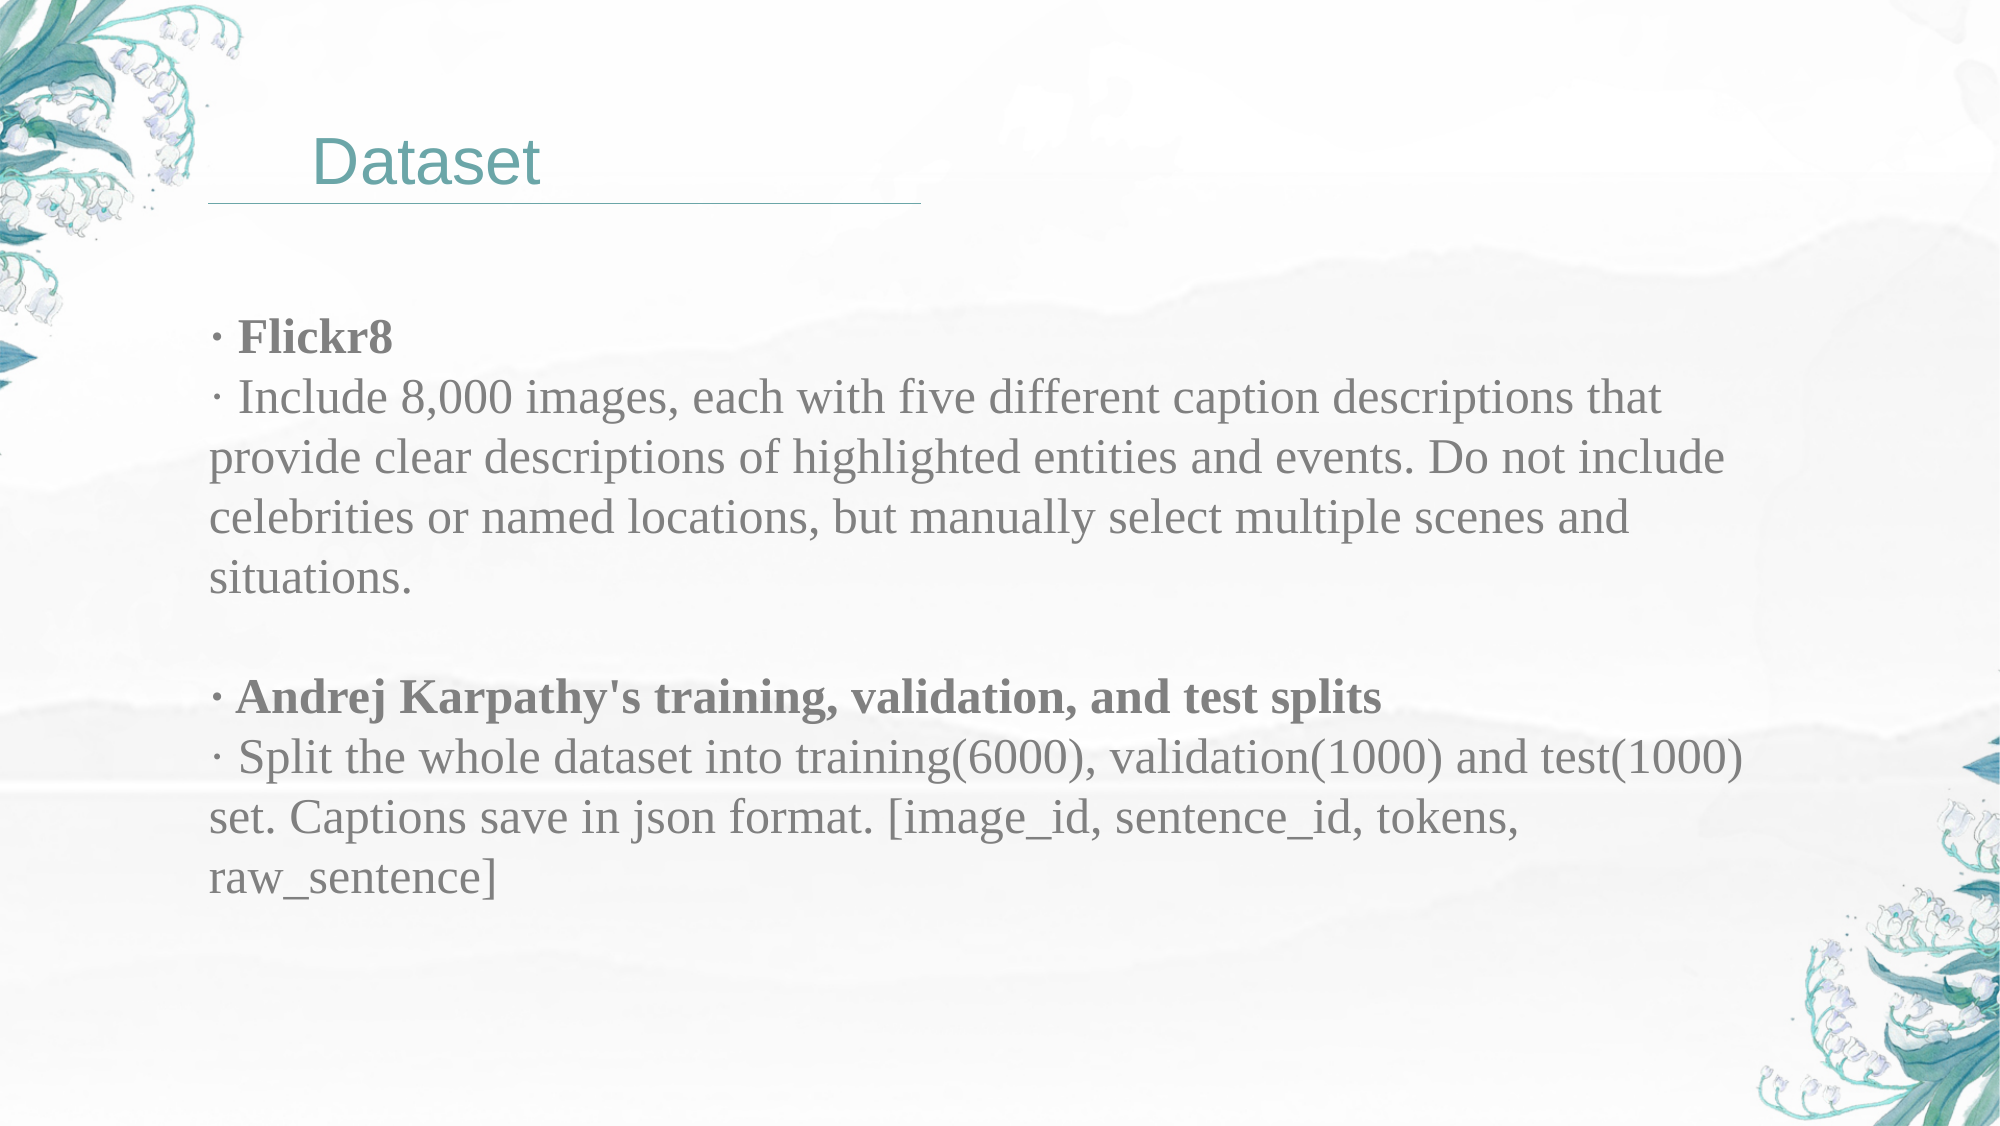

Dataset
· Flickr8
· Include 8,000 images, each with five different caption descriptions that provide clear descriptions of highlighted entities and events. Do not include celebrities or named locations, but manually select multiple scenes and situations.

· Andrej Karpathy's training, validation, and test splits
· Split the whole dataset into training(6000), validation(1000) and test(1000) set. Captions save in json format. [image_id, sentence_id, tokens, raw_sentence]